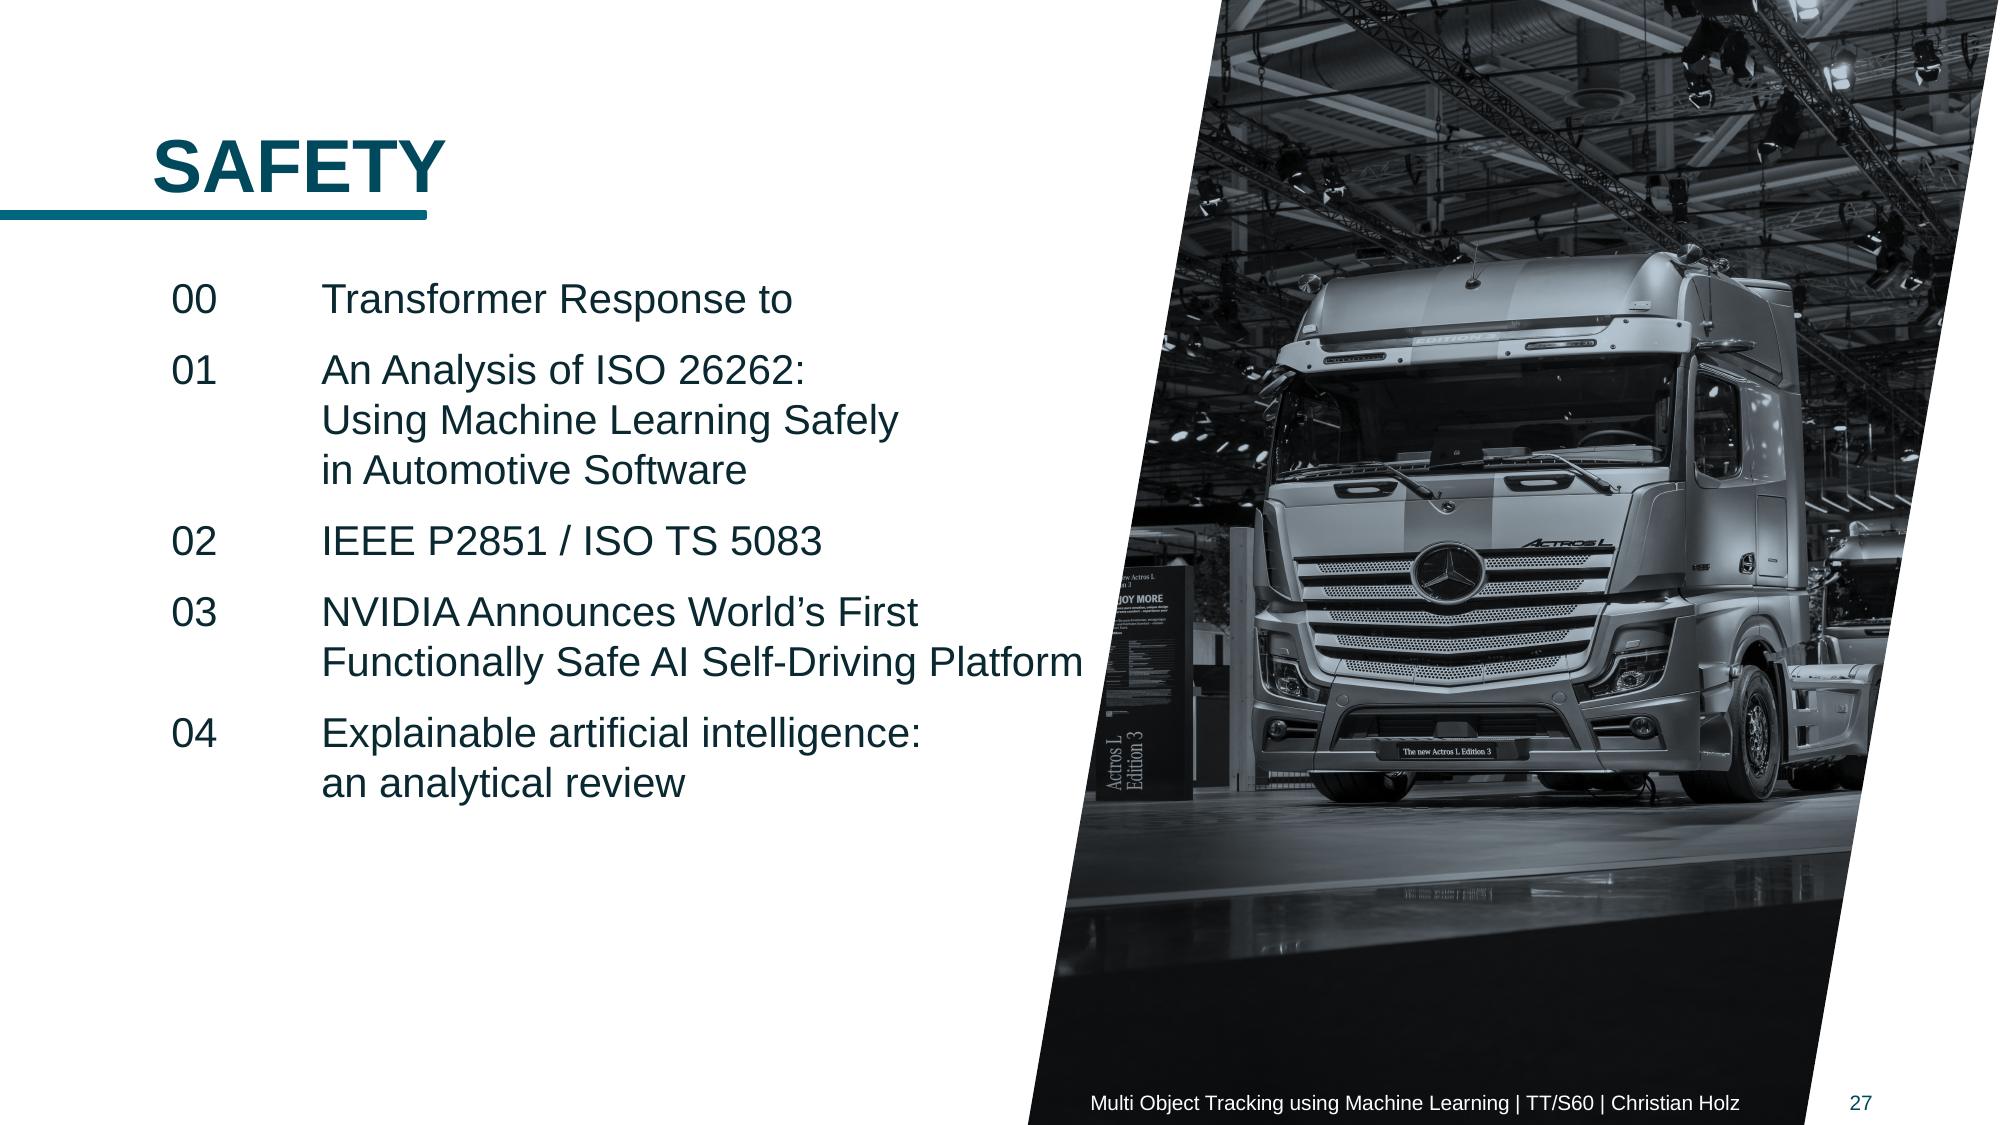

# SAFETY

00	Transformer Response to
01	An Analysis of ISO 26262:
	Using Machine Learning Safely
	in Automotive Software
02	IEEE P2851 / ISO TS 5083
03	NVIDIA Announces World’s First
	Functionally Safe AI Self-Driving Platform
04	Explainable artificial intelligence:
	an analytical review

 Multi Object Tracking using Machine Learning | TT/S60 | Christian Holz                   27